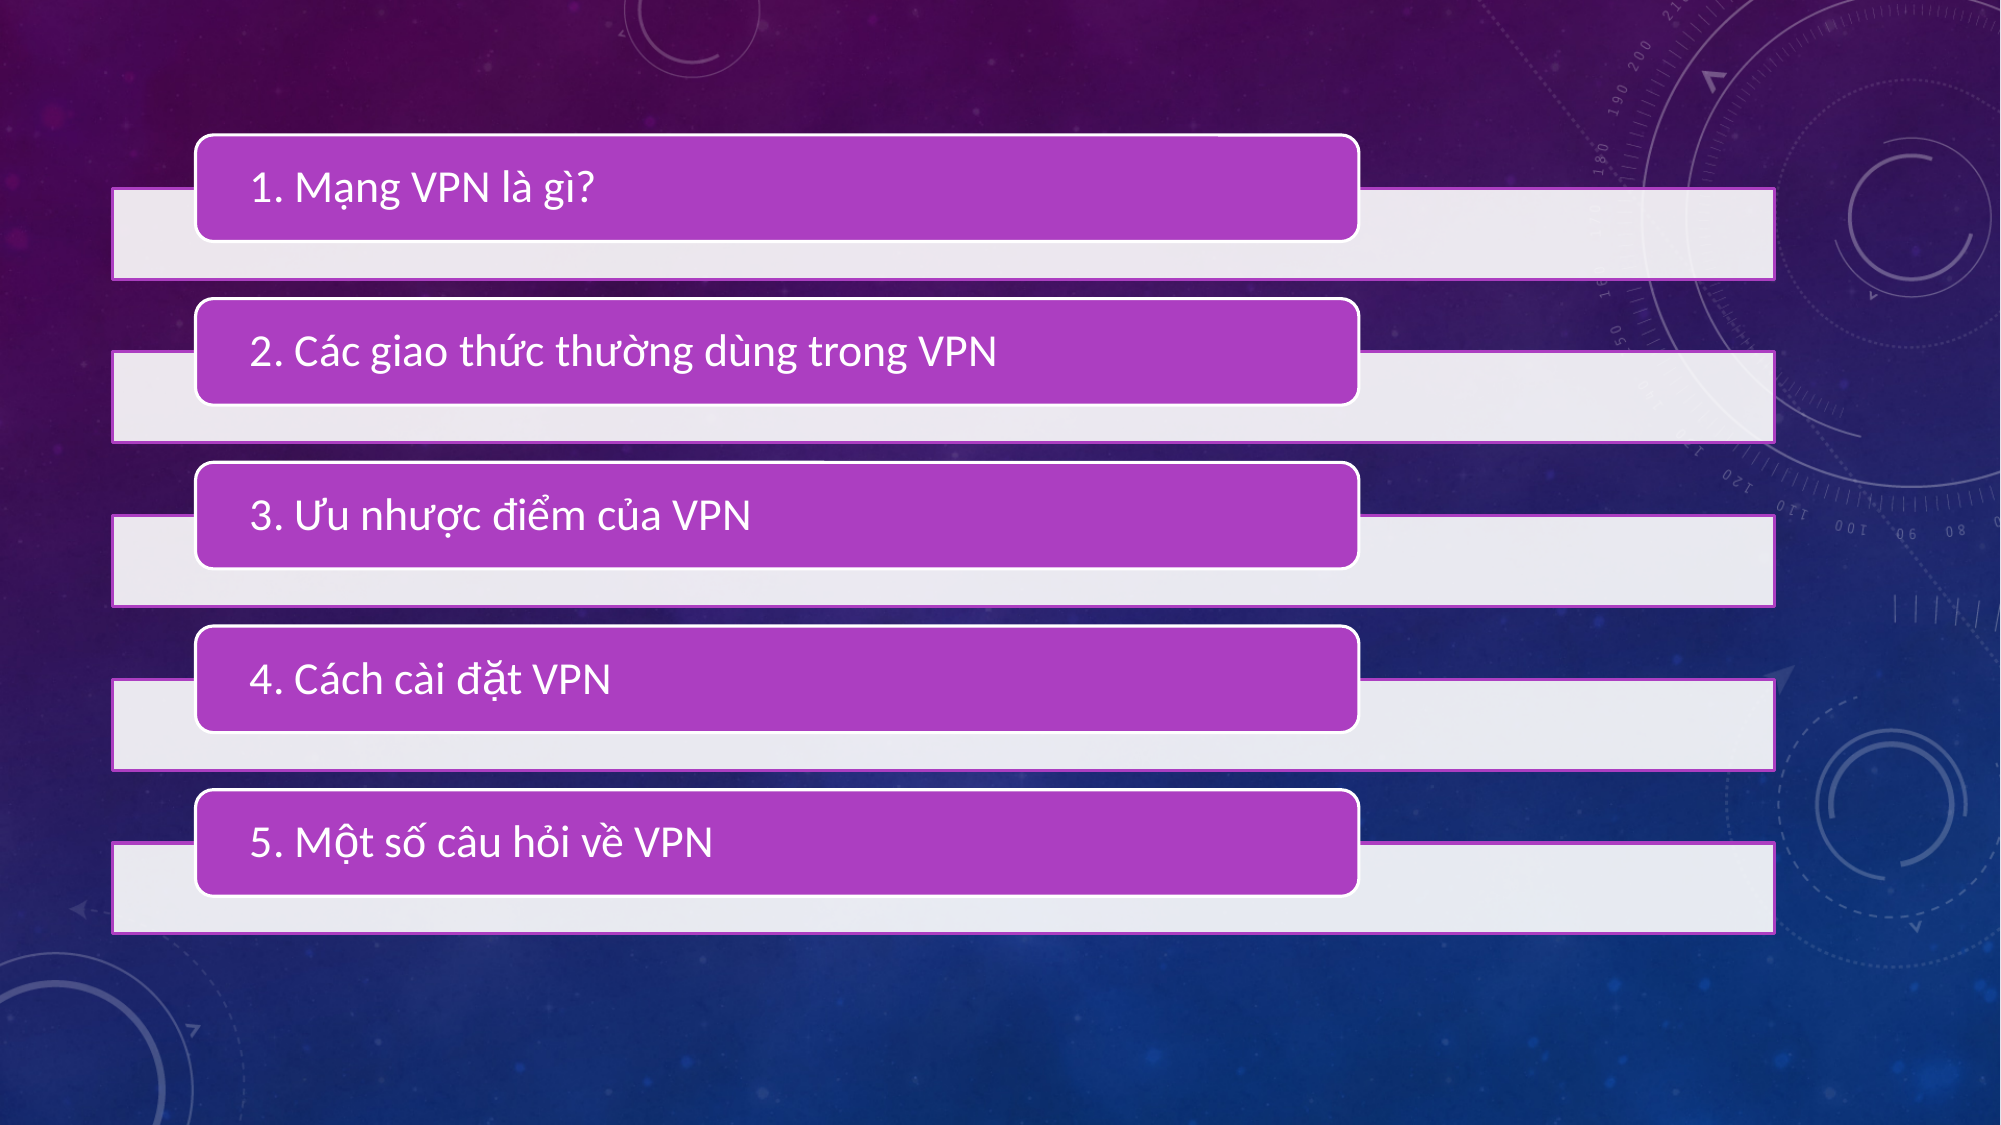

1. Mạng VPN là gì?
2. Các giao thức thường dùng trong VPN
3. Ưu nhược điểm của VPN
4. Cách cài đặt VPN
5. Một số câu hỏi về VPN